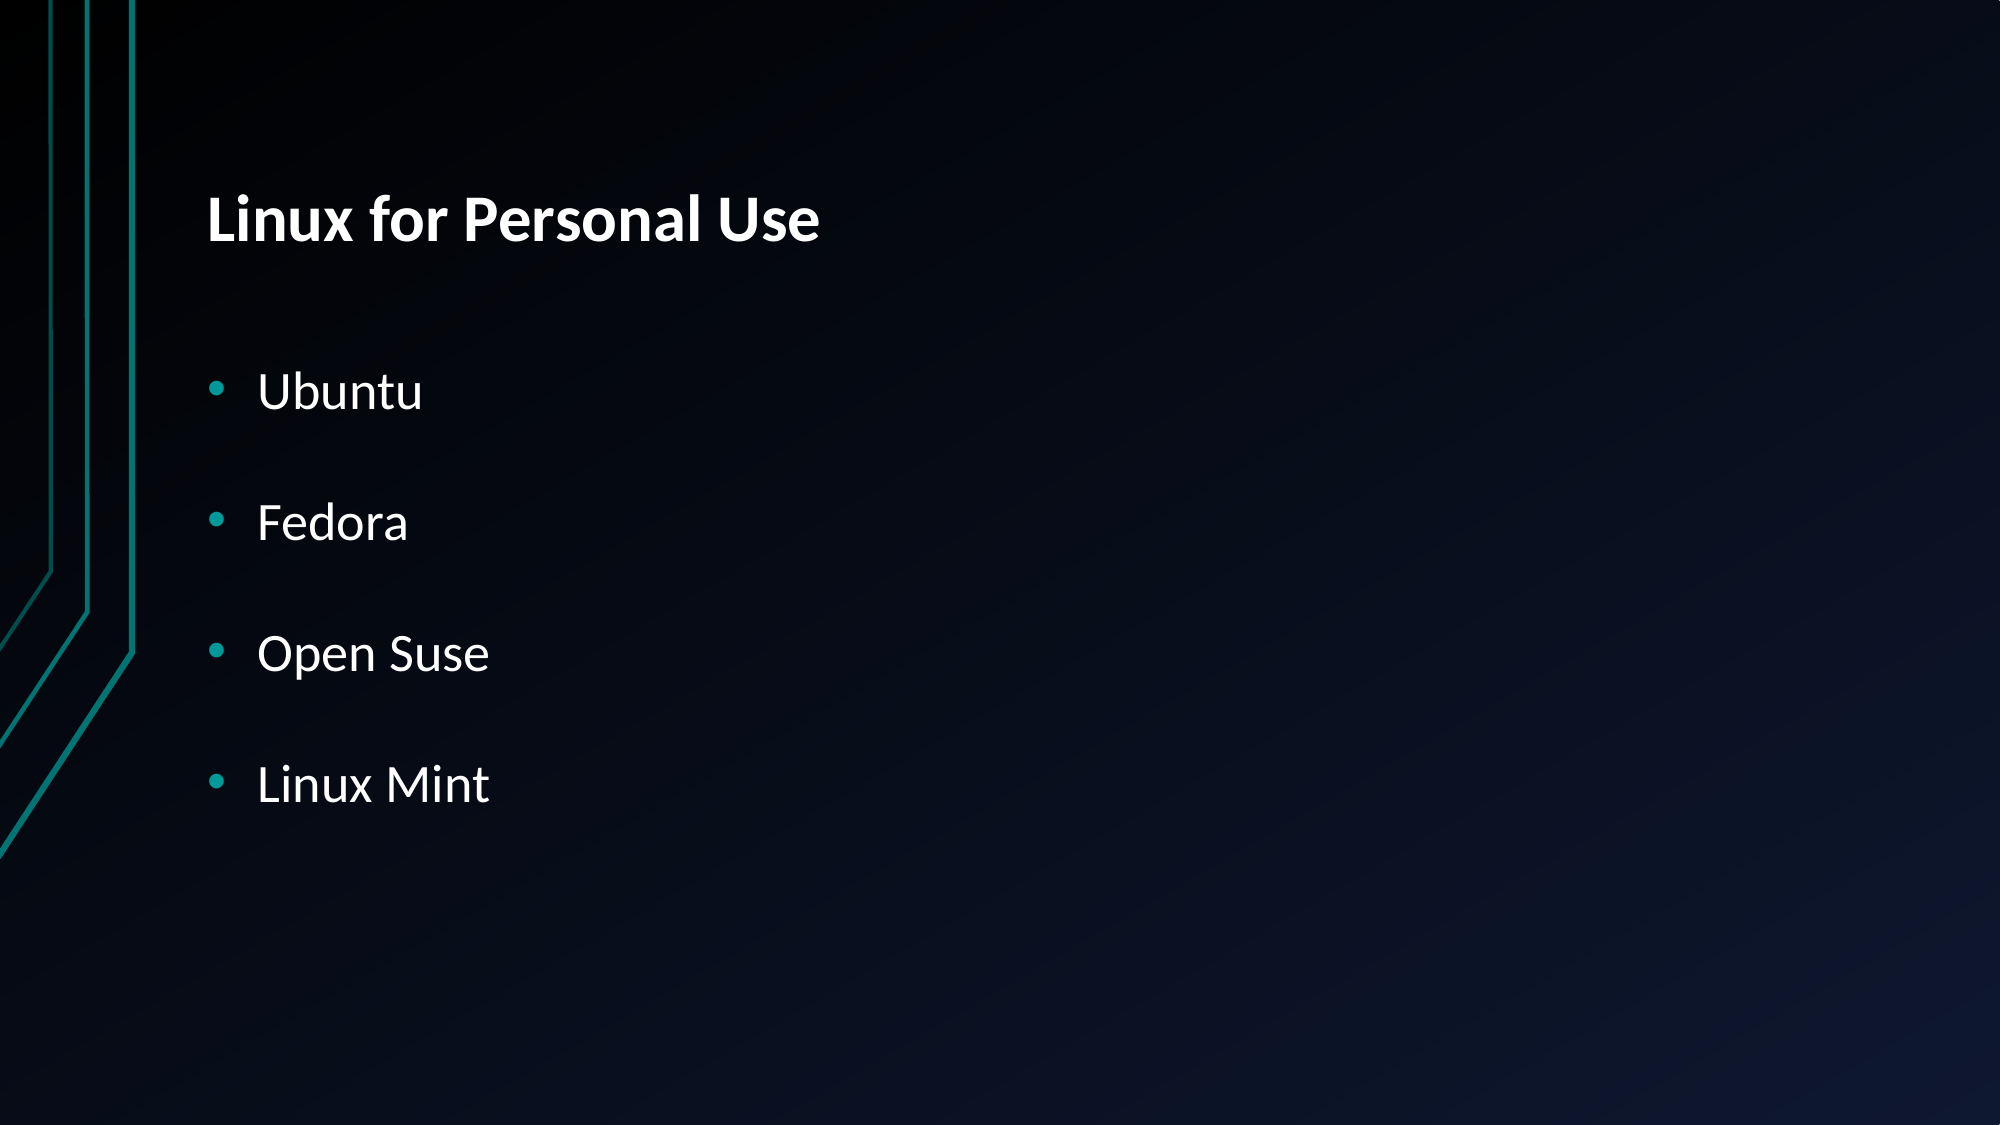

# Linux for Personal Use
Ubuntu
Fedora
Open Suse
Linux Mint